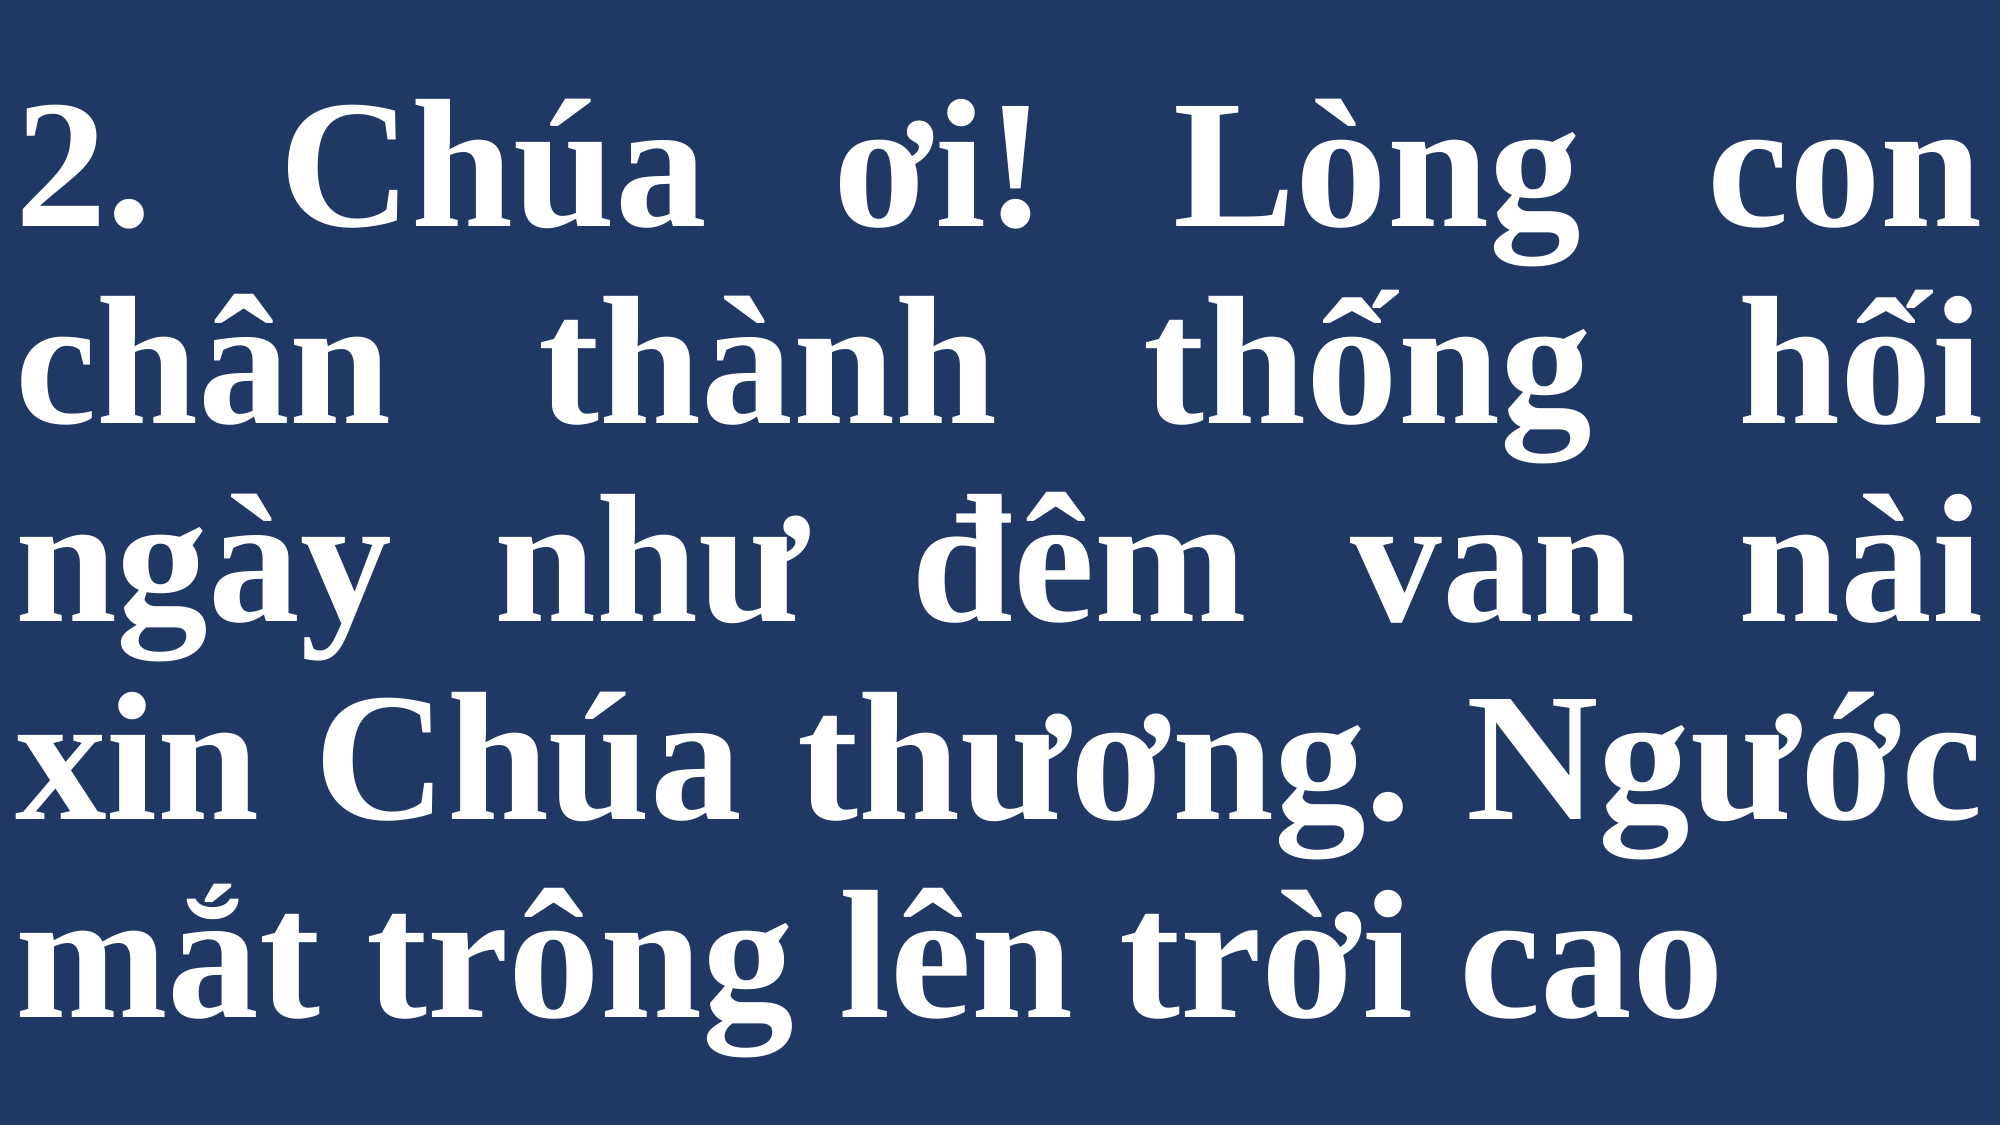

# 2. Chúa ơi! Lòng con chân thành thống hối ngày như đêm van nài xin Chúa thương. Ngước mắt trông lên trời cao